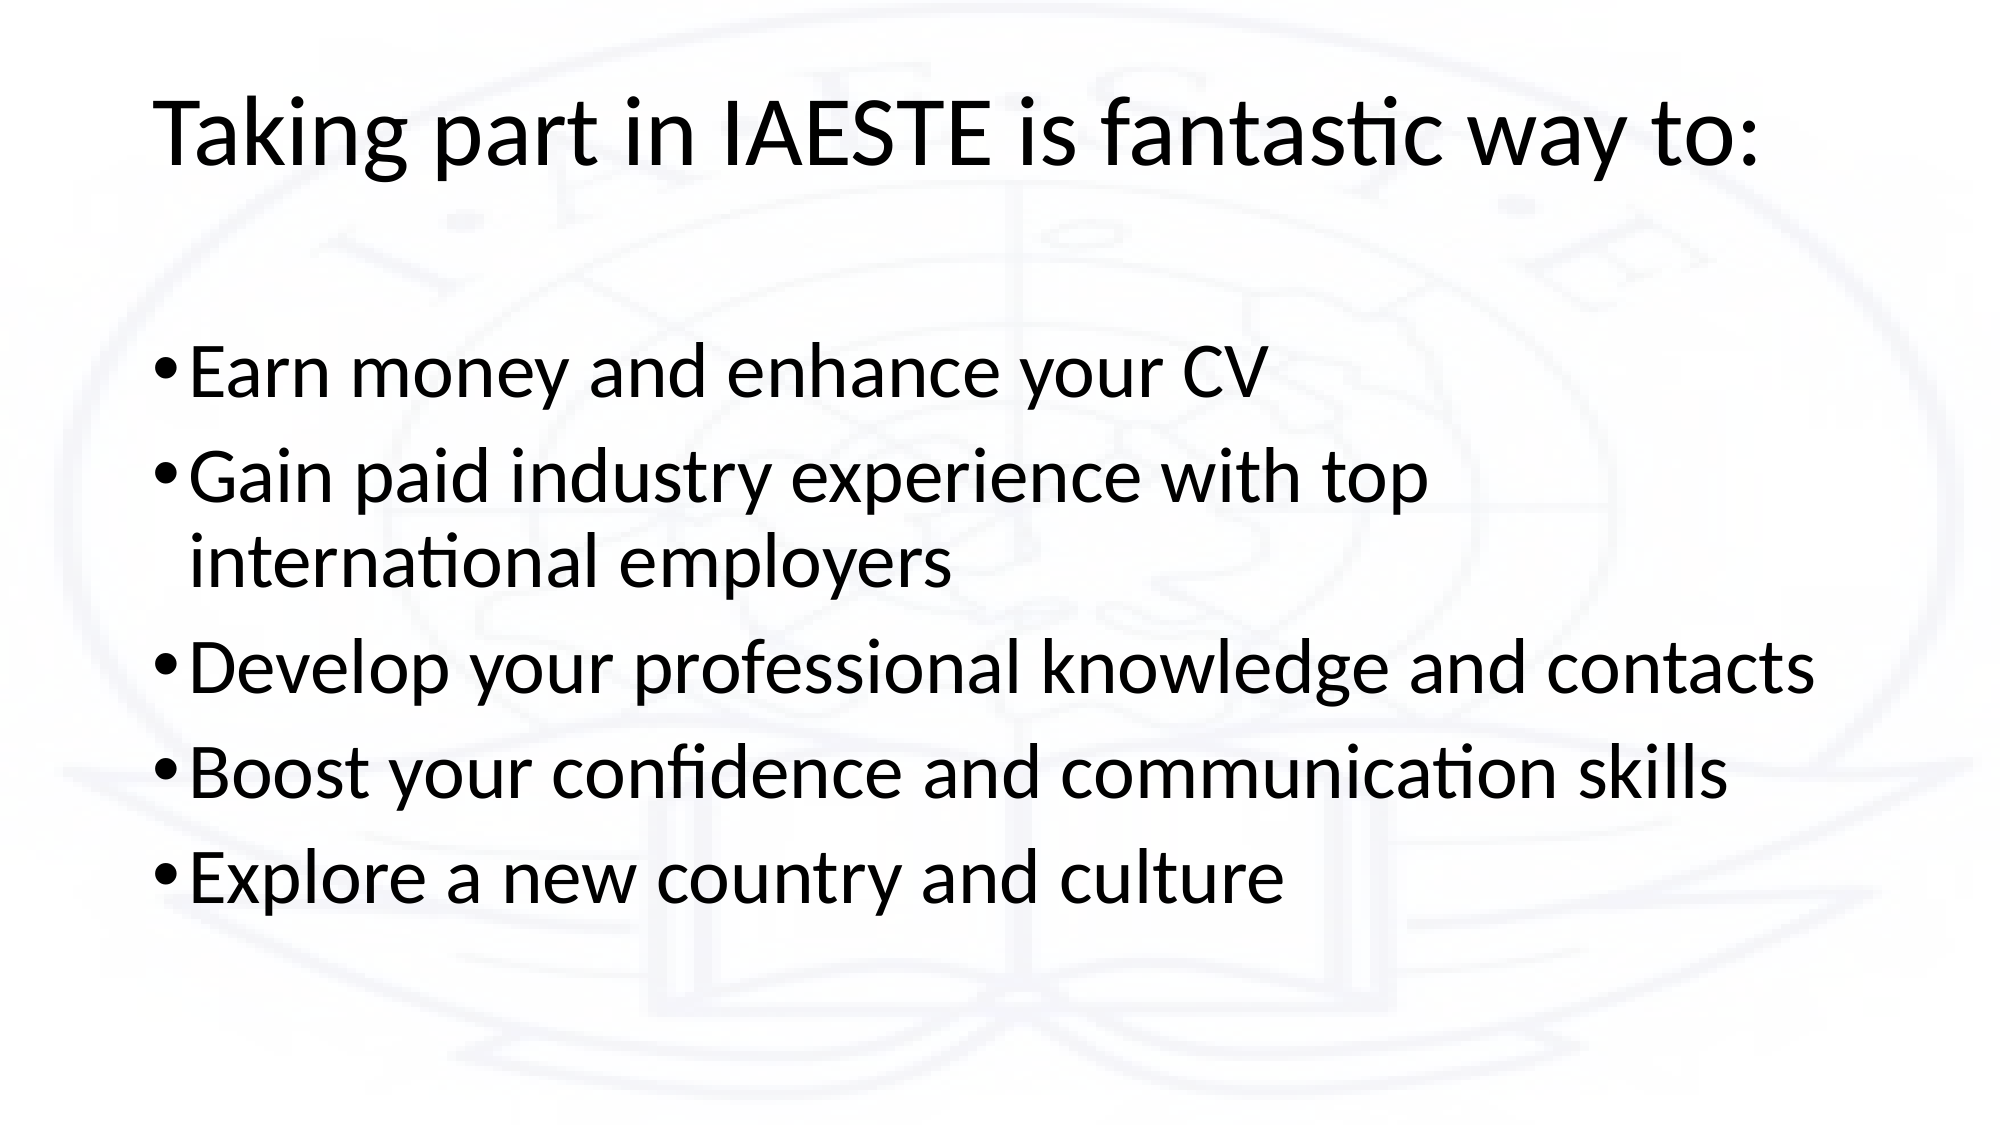

# Taking part in IAESTE is fantastic way to:

Earn money and enhance your CV
Gain paid industry experience with top international employers
Develop your professional knowledge and contacts
Boost your confidence and communication skills
Explore a new country and culture